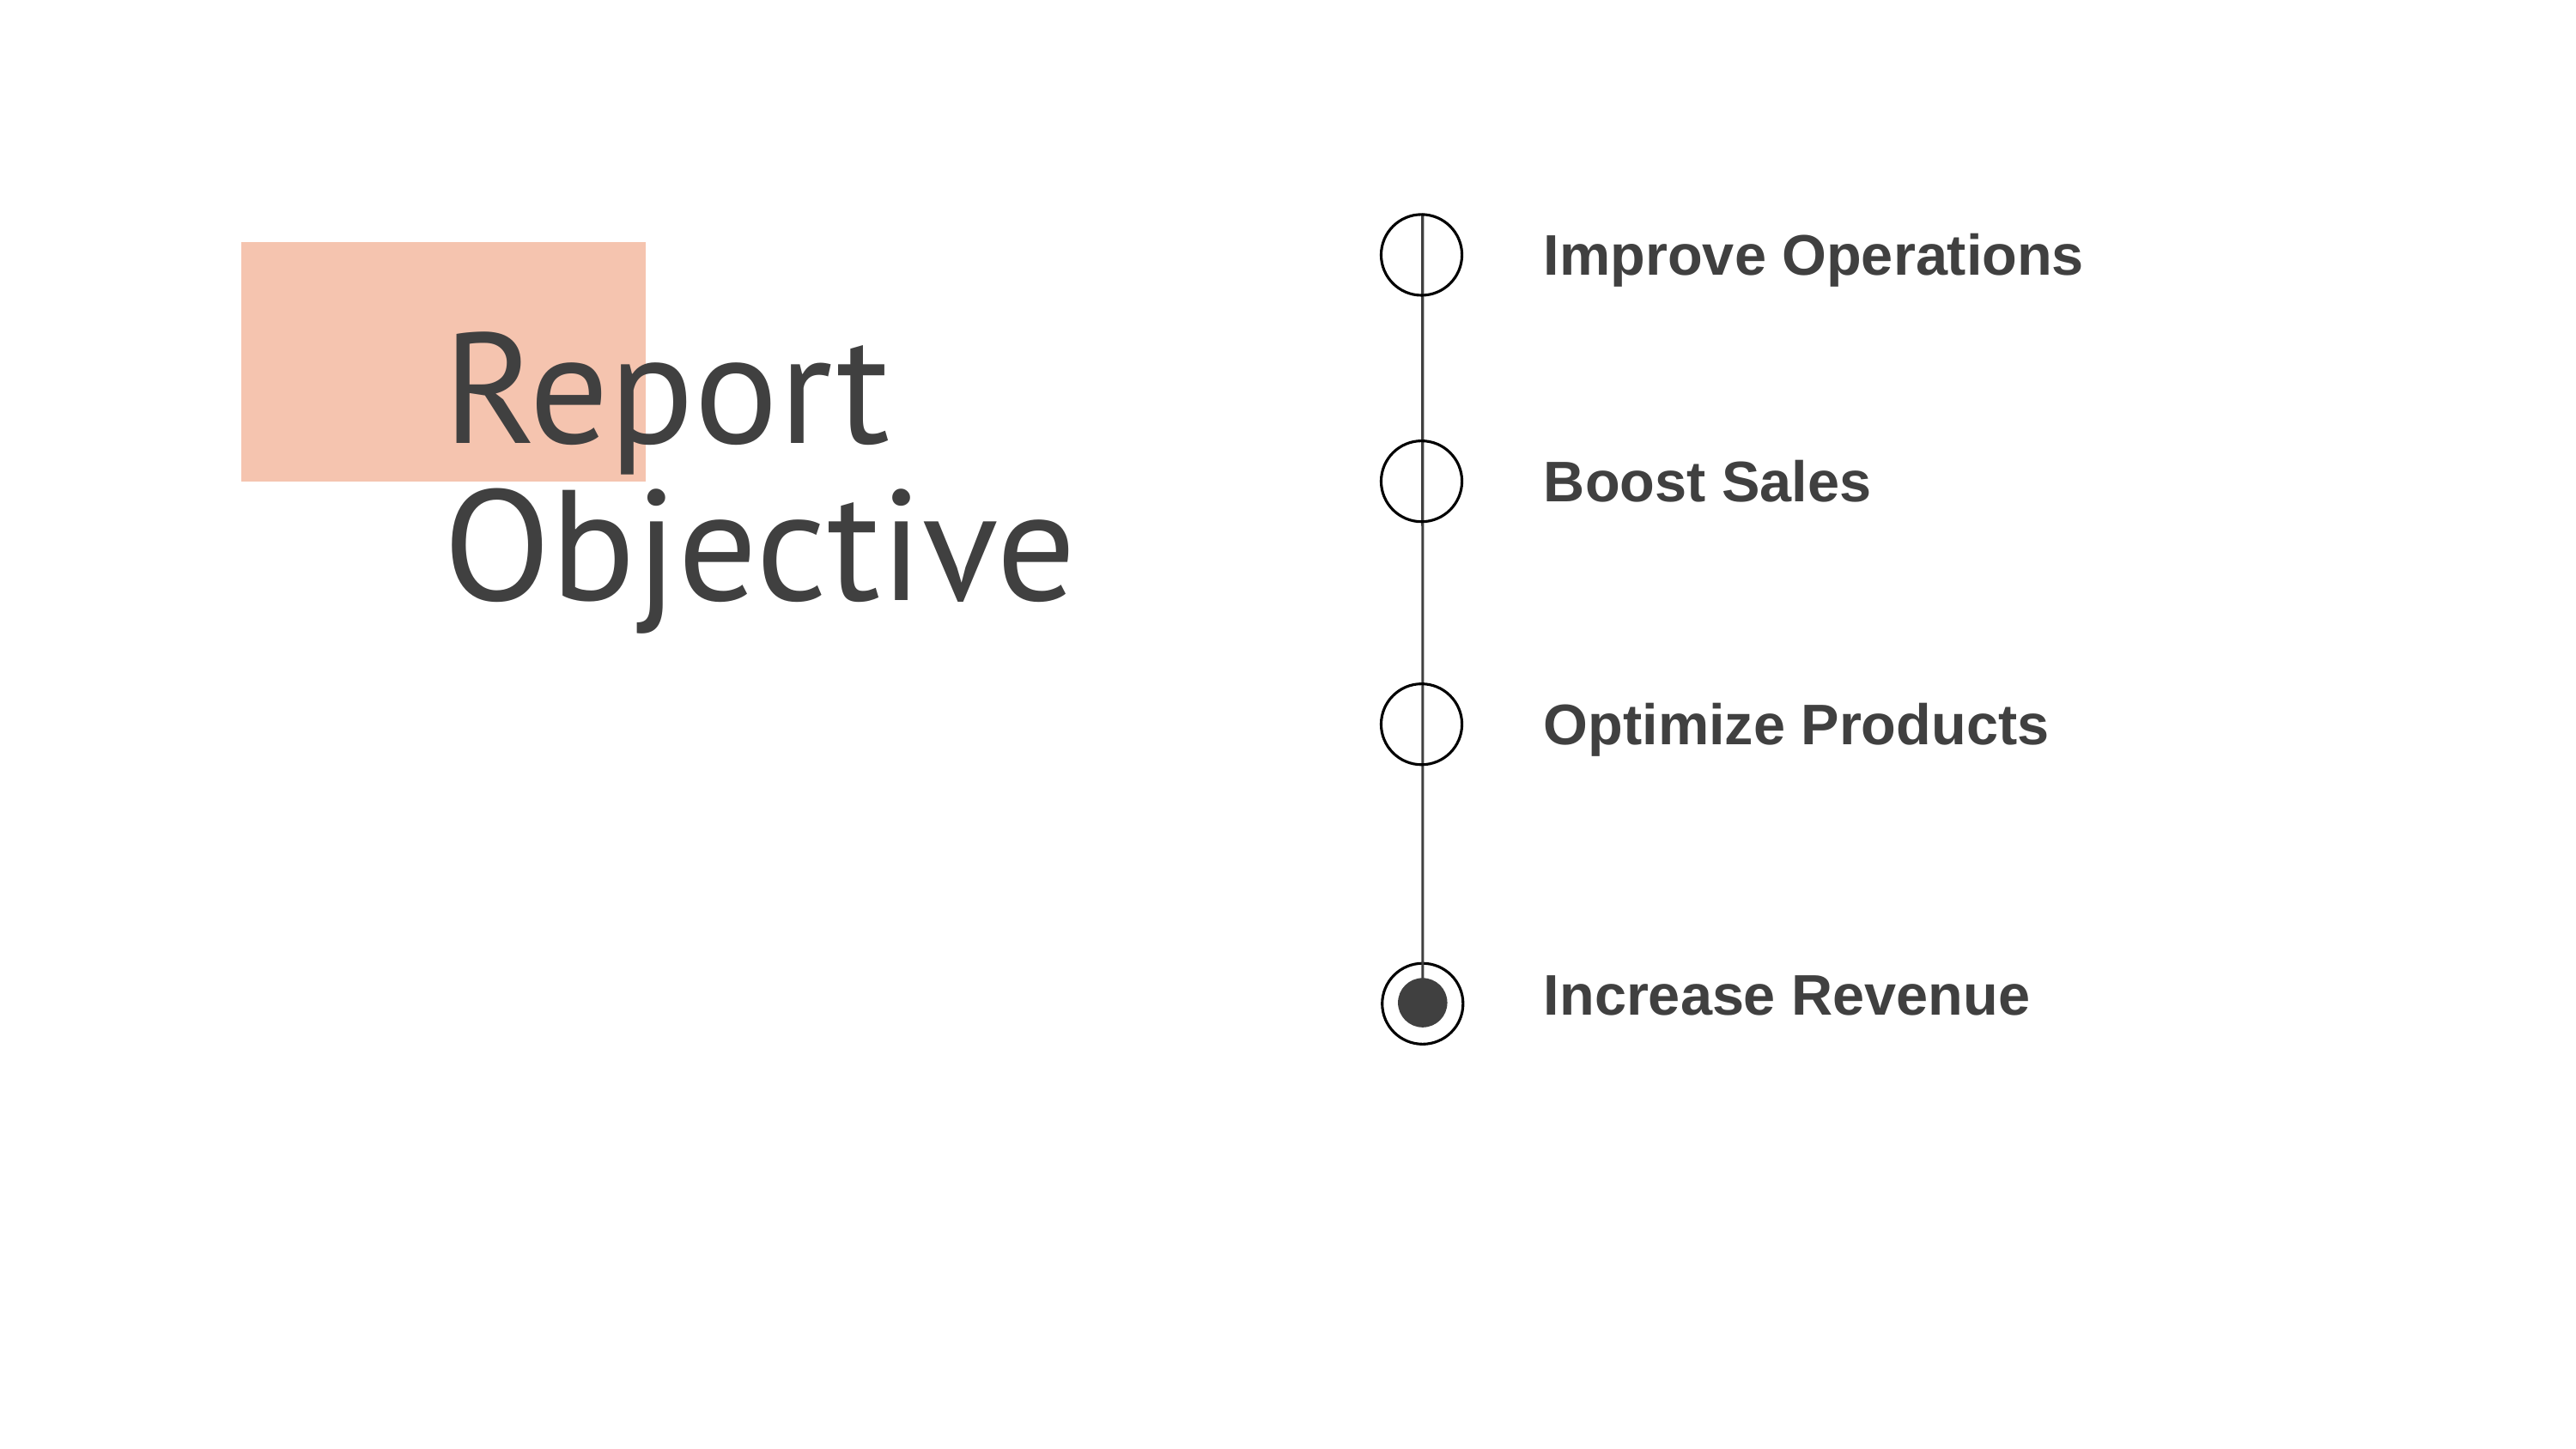

Improve Operations

Report
Objective
Boost Sales

Optimize Products

Increase Revenue